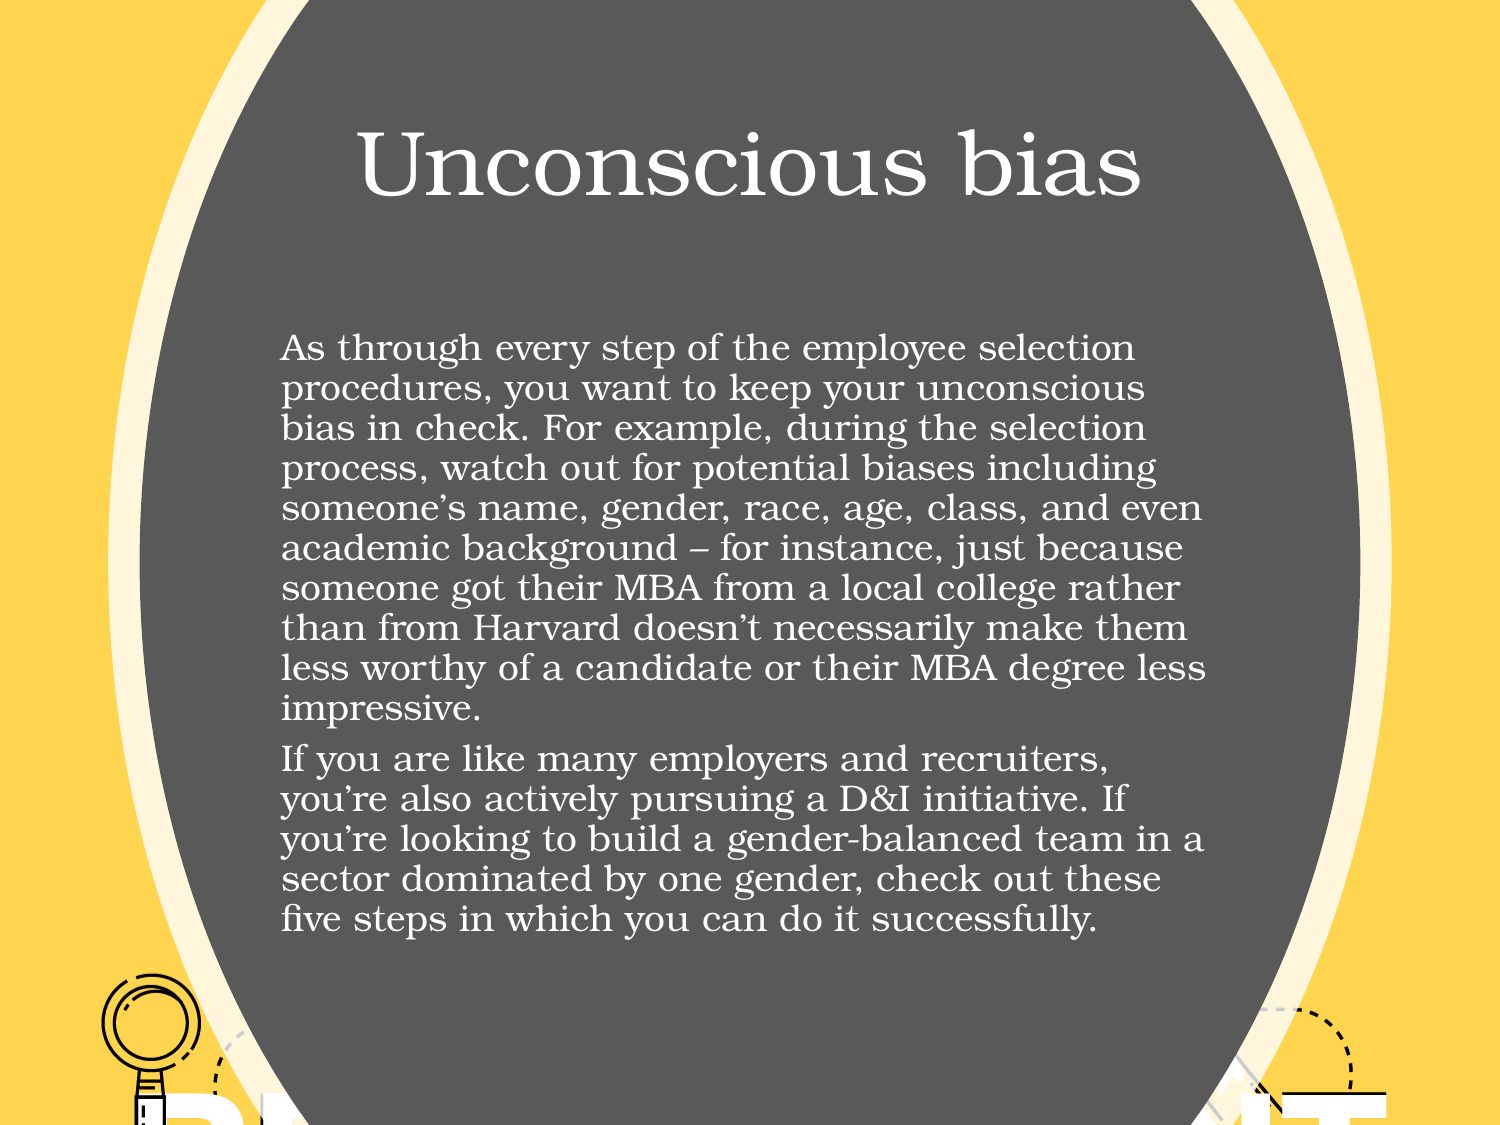

# Unconscious bias
As through every step of the employee selection procedures, you want to keep your unconscious bias in check. For example, during the selection process, watch out for potential biases including someone’s name, gender, race, age, class, and even academic background – for instance, just because someone got their MBA from a local college rather than from Harvard doesn’t necessarily make them less worthy of a candidate or their MBA degree less impressive.
If you are like many employers and recruiters, you’re also actively pursuing a D&I initiative. If you’re looking to build a gender-balanced team in a sector dominated by one gender, check out these five steps in which you can do it successfully.